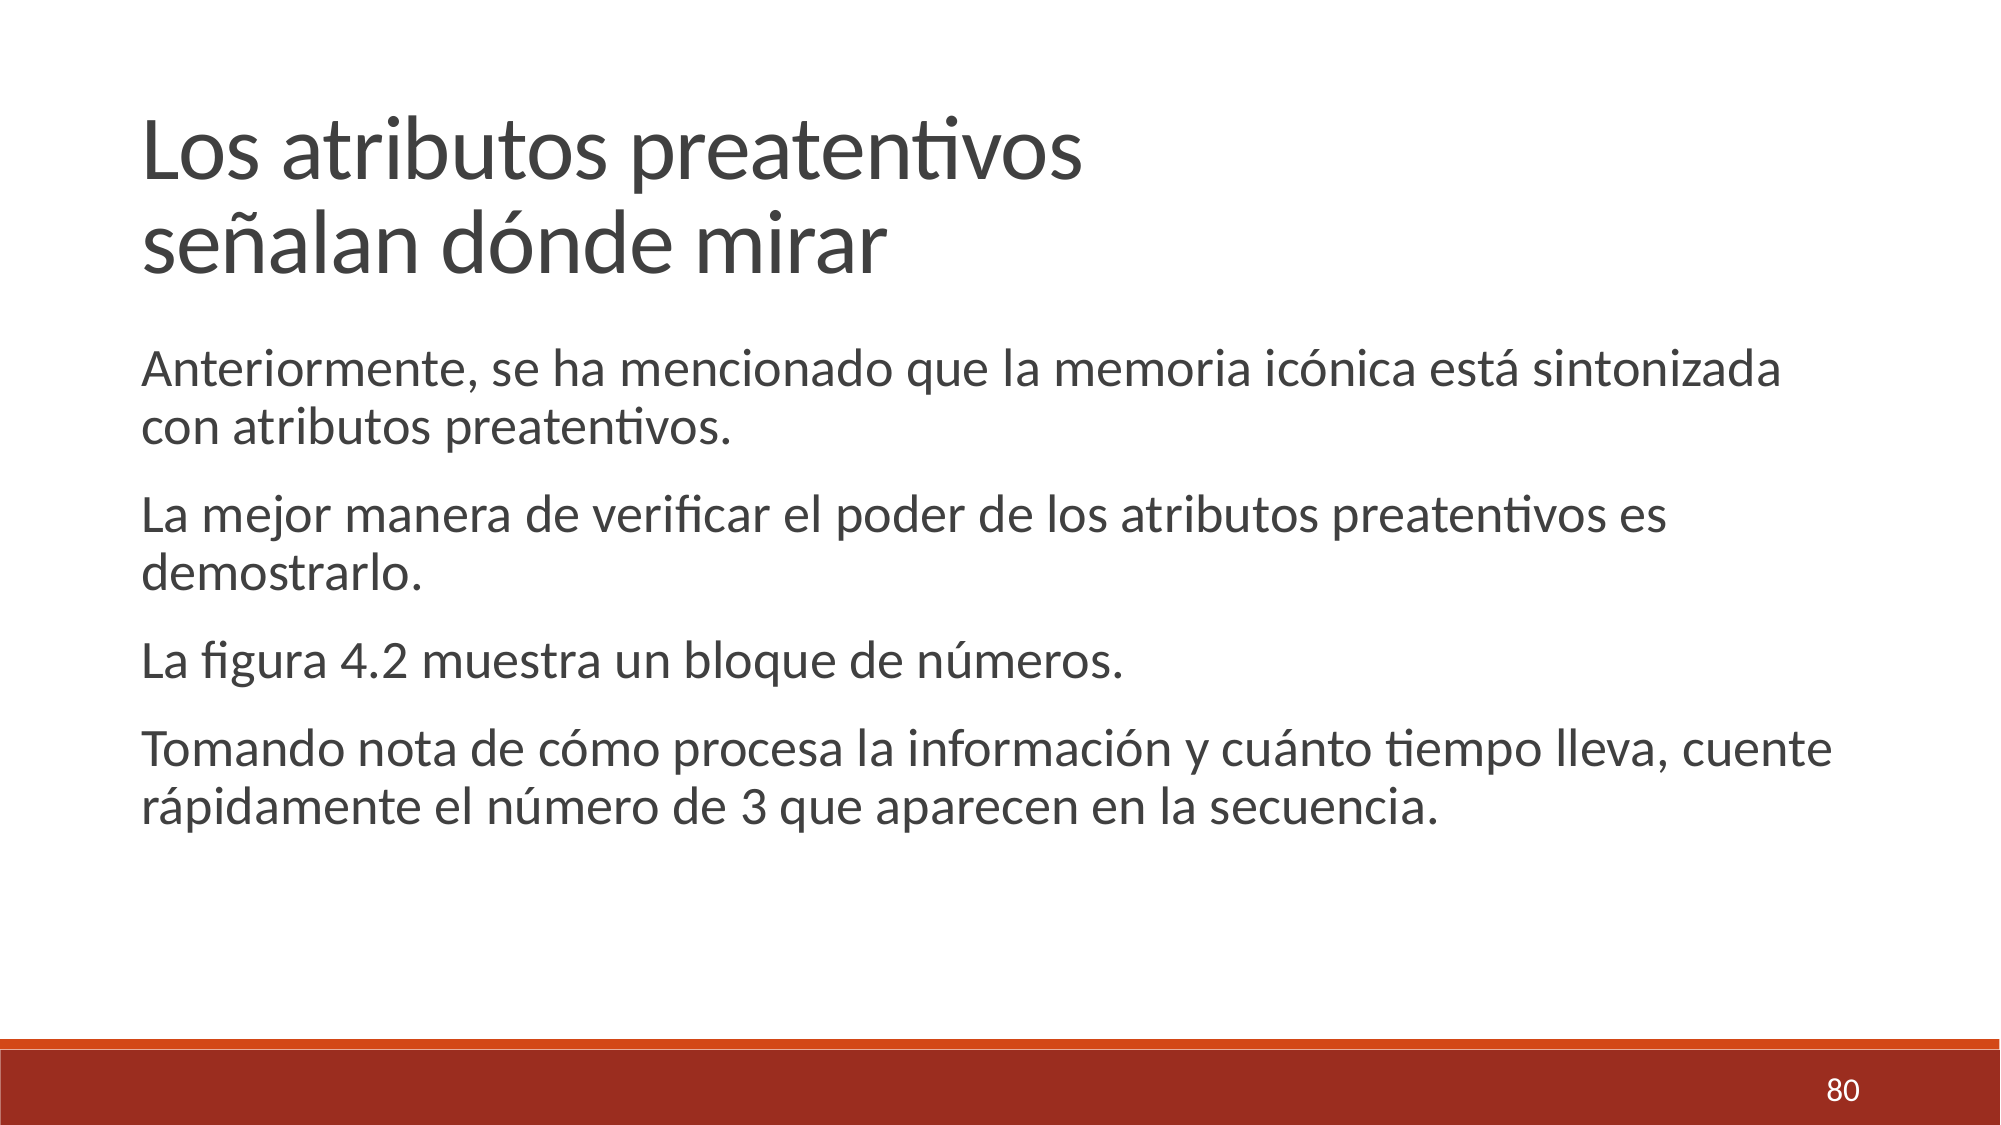

Los atributos preatentivos
señalan dónde mirar
Anteriormente, se ha mencionado que la memoria icónica está sintonizada con atributos preatentivos.
La mejor manera de verificar el poder de los atributos preatentivos es demostrarlo.
La figura 4.2 muestra un bloque de números.
Tomando nota de cómo procesa la información y cuánto tiempo lleva, cuente rápidamente el número de 3 que aparecen en la secuencia.
80